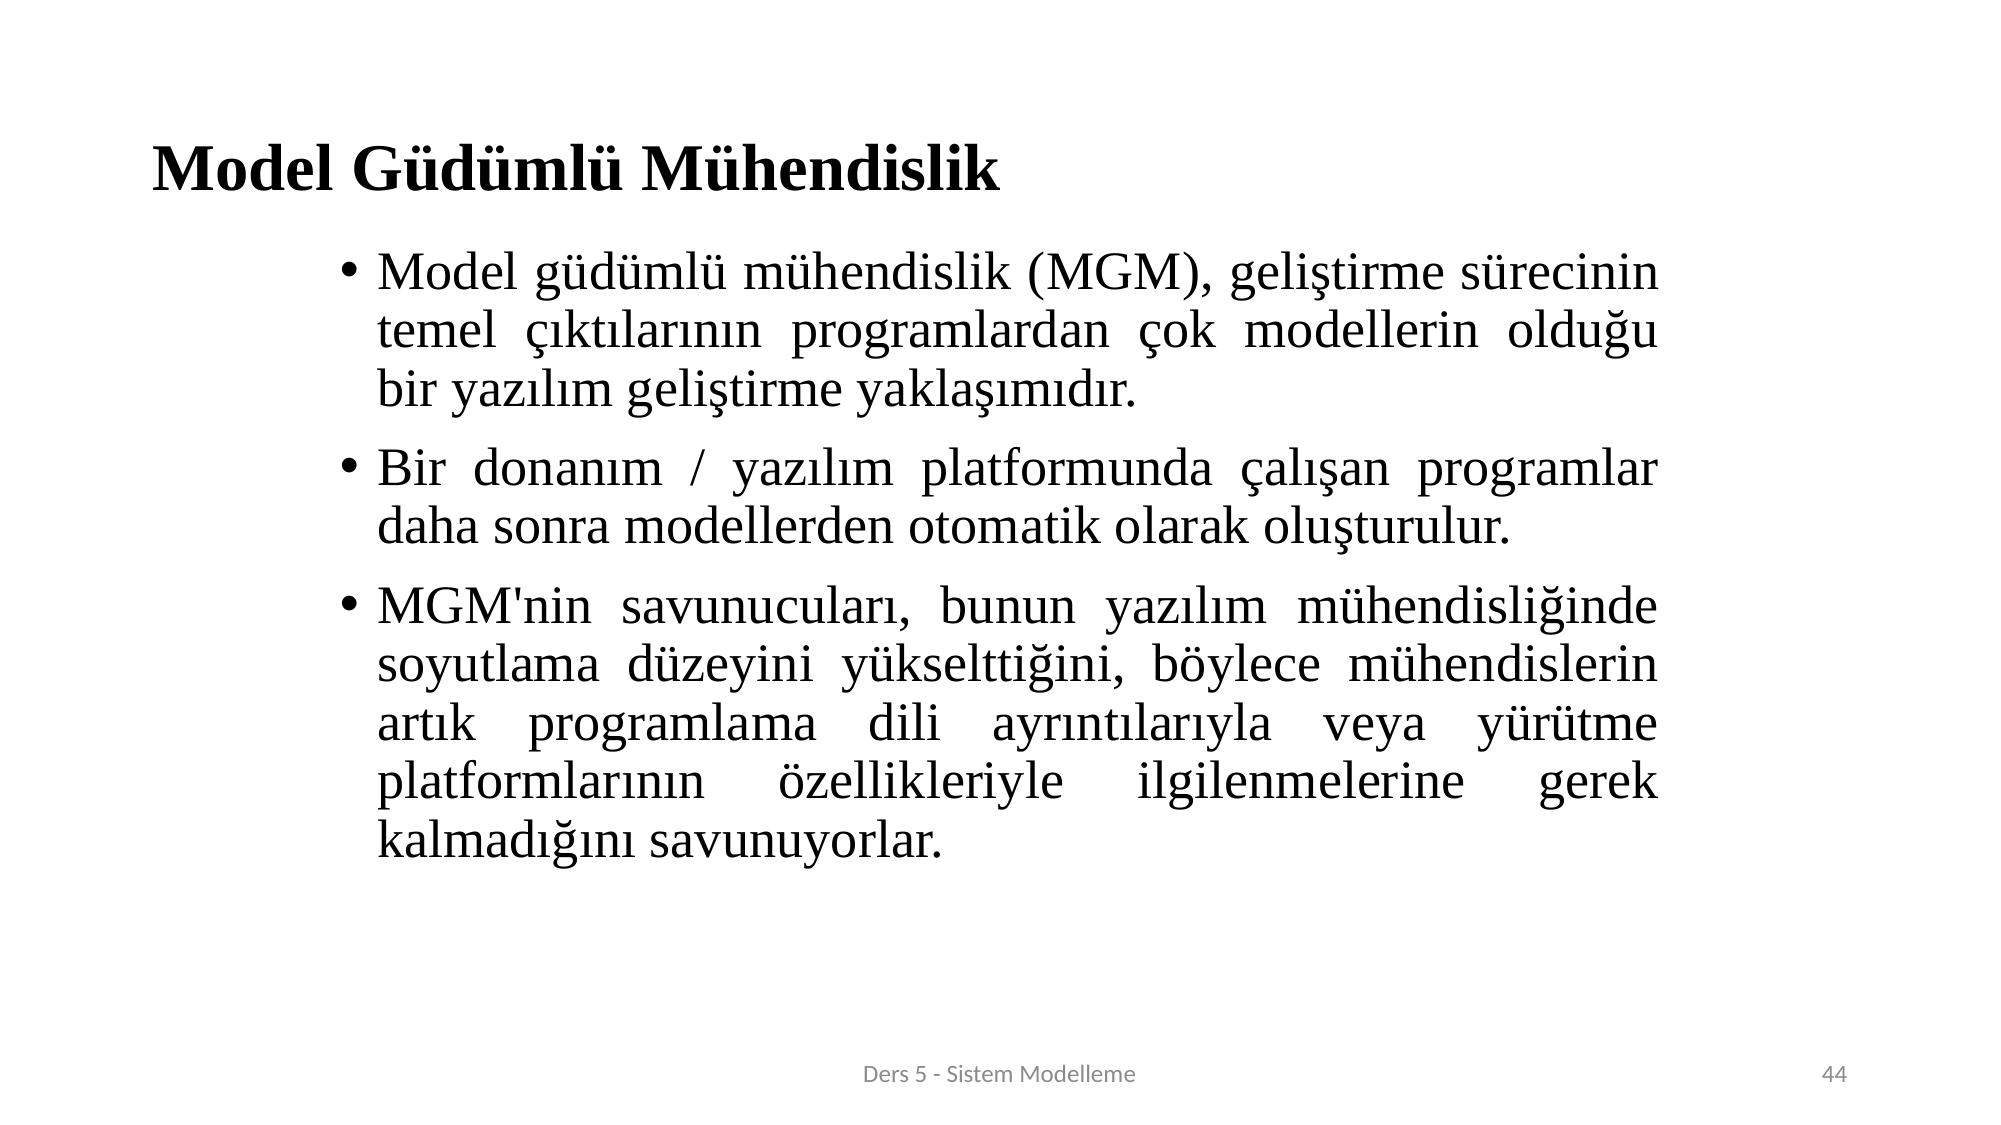

# Model Güdümlü Mühendislik
Model güdümlü mühendislik (MGM), geliştirme sürecinin temel çıktılarının programlardan çok modellerin olduğu bir yazılım geliştirme yaklaşımıdır.
Bir donanım / yazılım platformunda çalışan programlar daha sonra modellerden otomatik olarak oluşturulur.
MGM'nin savunucuları, bunun yazılım mühendisliğinde soyutlama düzeyini yükselttiğini, böylece mühendislerin artık programlama dili ayrıntılarıyla veya yürütme platformlarının özellikleriyle ilgilenmelerine gerek kalmadığını savunuyorlar.
Ders 5 - Sistem Modelleme
44